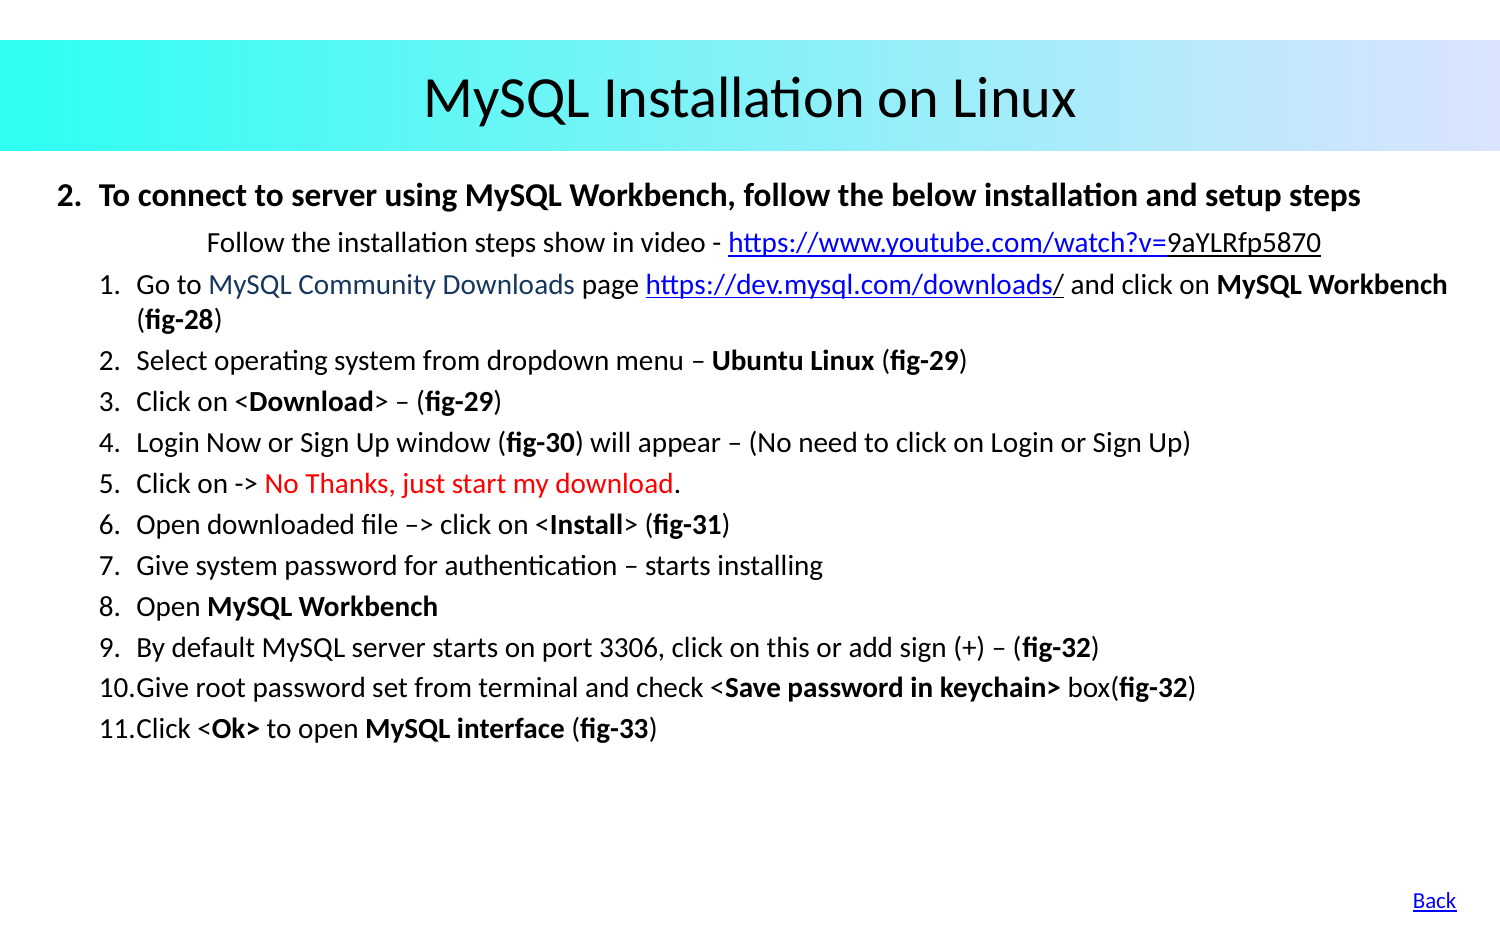

# MySQL Installation on Linux
To connect to server using MySQL Workbench, follow the below installation and setup steps
	Follow the installation steps show in video - https://www.youtube.com/watch?v=9aYLRfp5870
Go to MySQL Community Downloads page https://dev.mysql.com/downloads/ and click on MySQL Workbench (fig-28)
Select operating system from dropdown menu – Ubuntu Linux (fig-29)
Click on <Download> – (fig-29)
Login Now or Sign Up window (fig-30) will appear – (No need to click on Login or Sign Up)
Click on -> No Thanks, just start my download.
Open downloaded file –> click on <Install> (fig-31)
Give system password for authentication – starts installing
Open MySQL Workbench
By default MySQL server starts on port 3306, click on this or add sign (+) – (fig-32)
Give root password set from terminal and check <Save password in keychain> box(fig-32)
Click <Ok> to open MySQL interface (fig-33)

Back